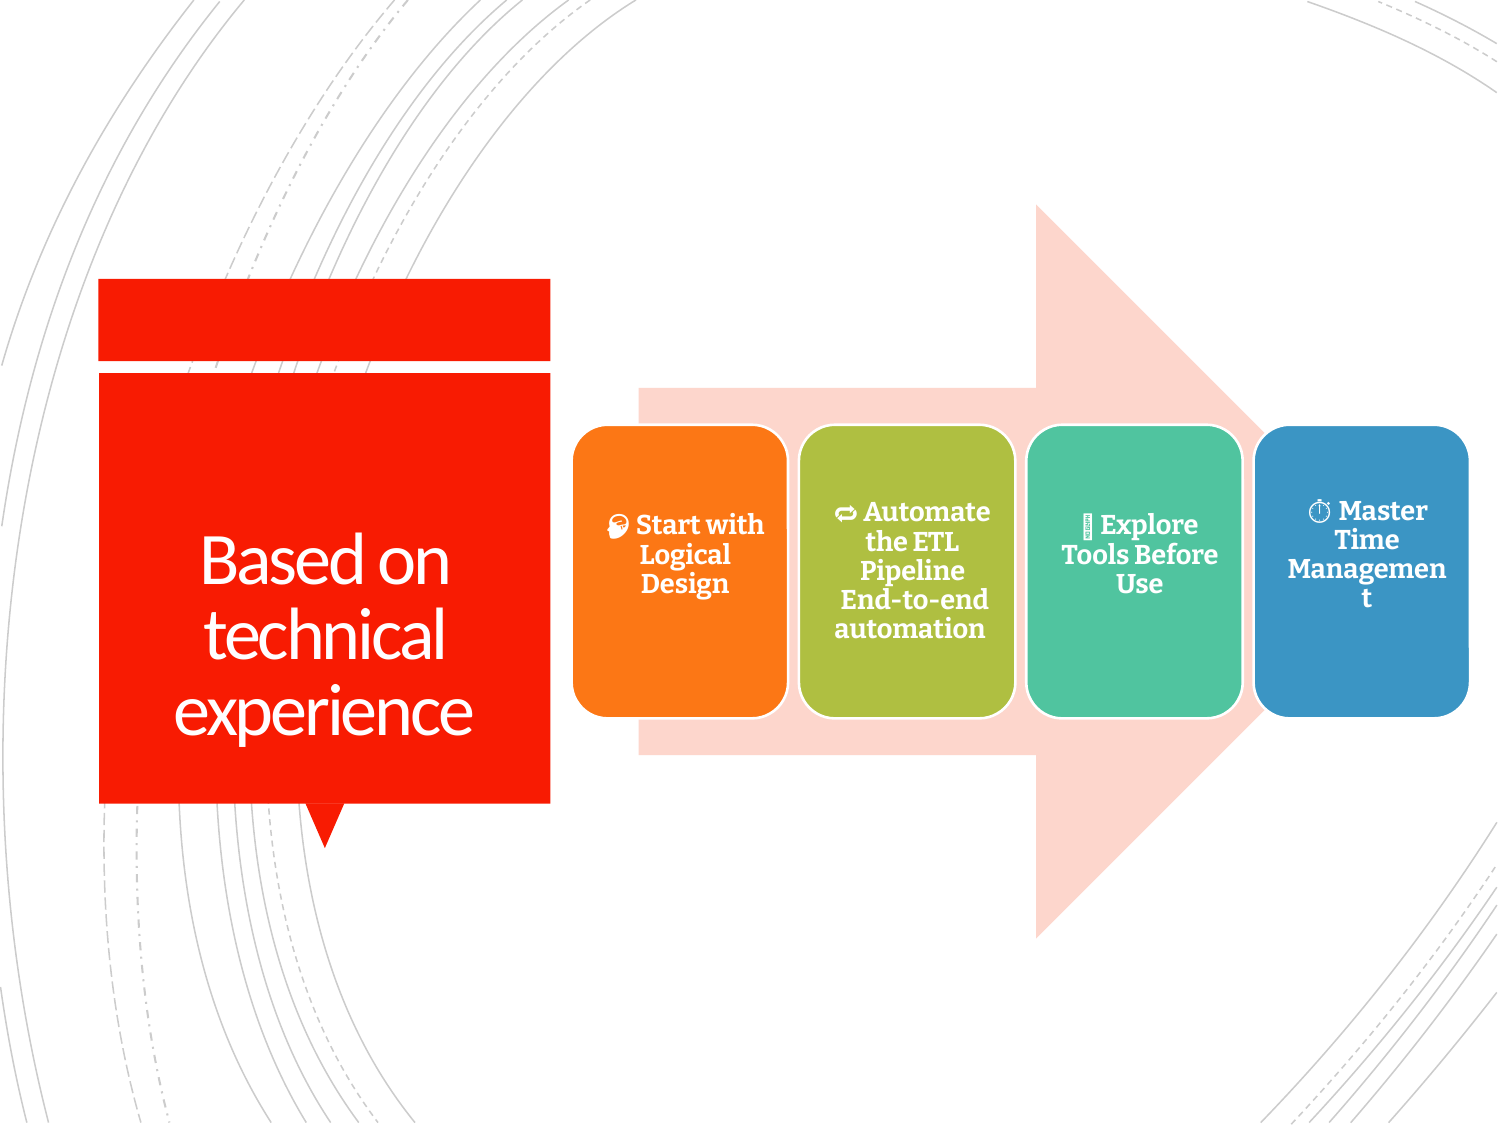

🧠 Start with Logical Design
🔁 Automate the ETL Pipeline
 End-to-end automation
🧰 Explore Tools Before Use
⏱️ Master Time Management

Based on technical experience